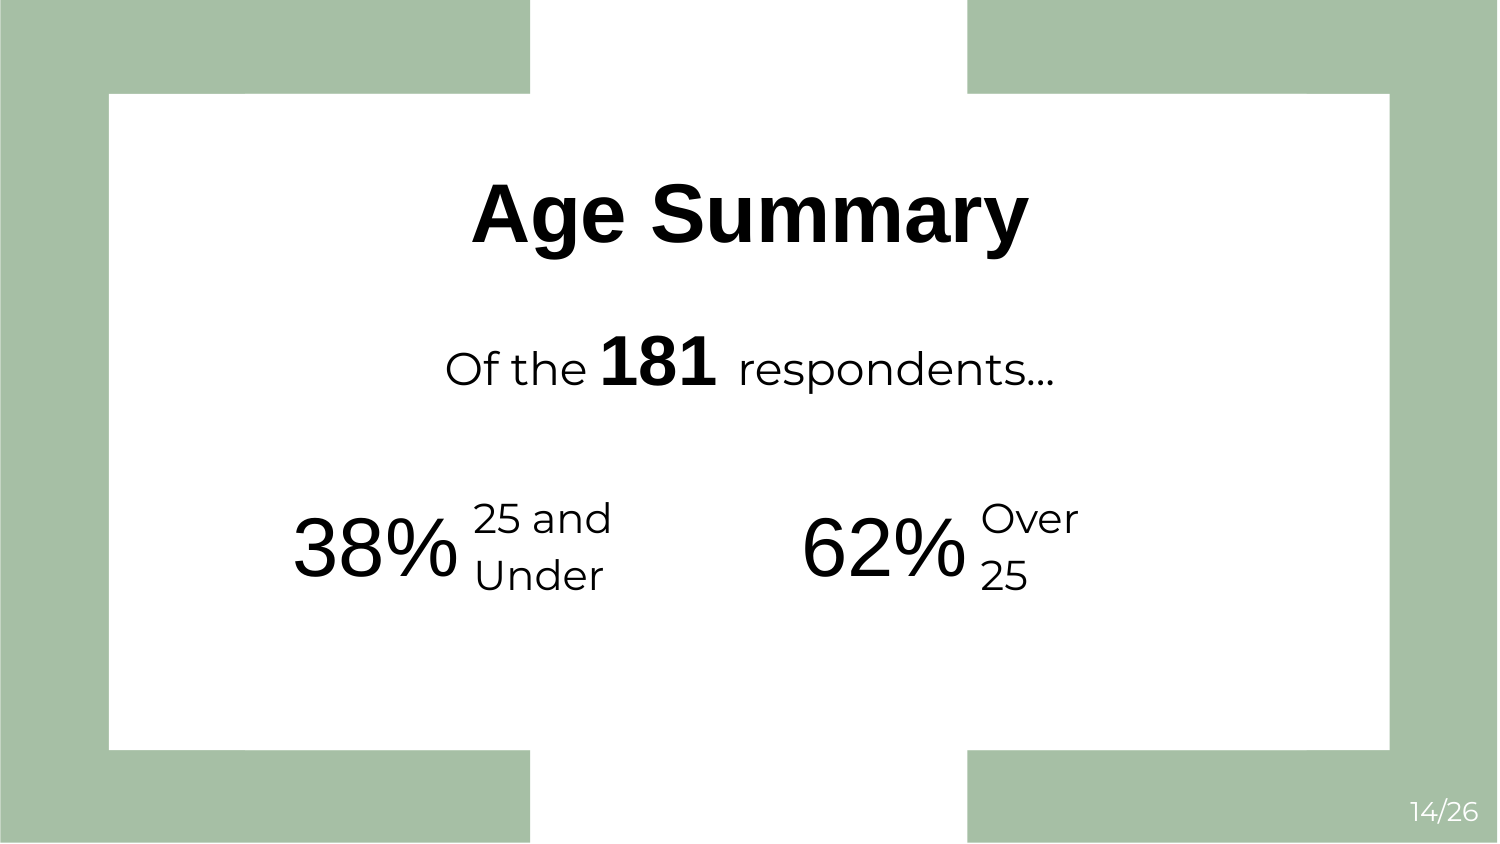

# Age Summary
Of the 181 respondents...
38%
62%
25 and Under
Over      25
14/26